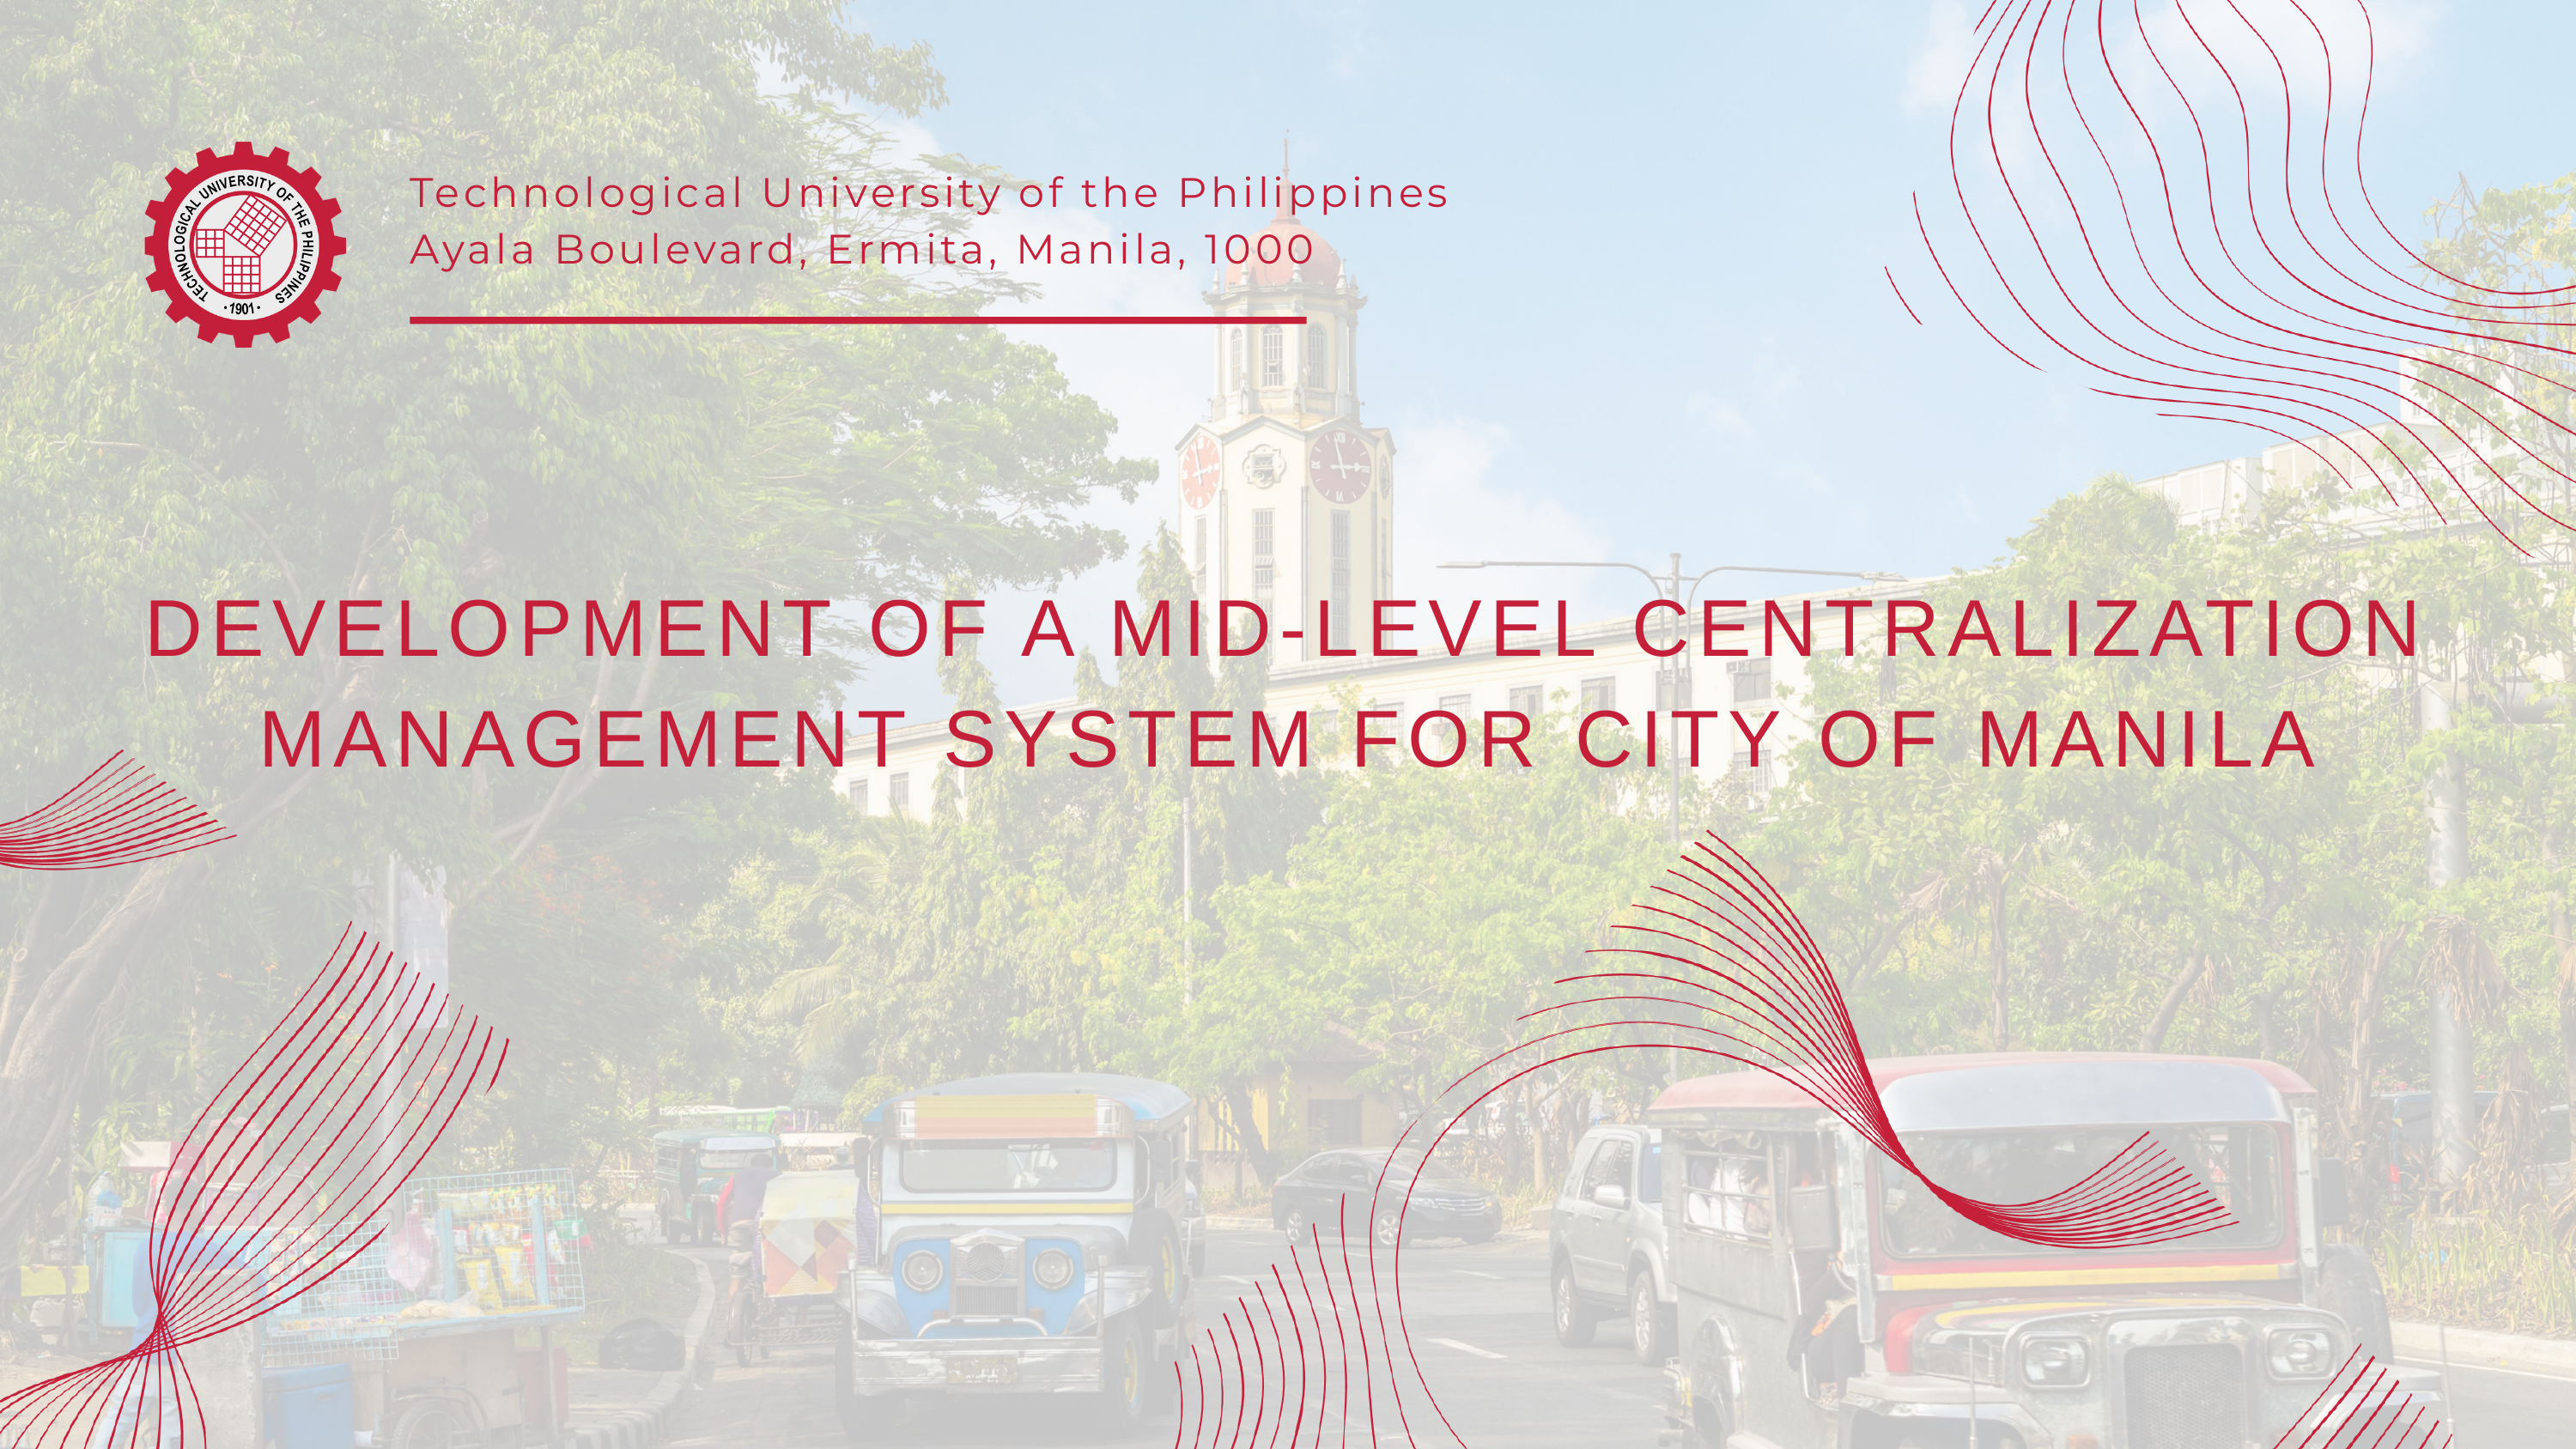

Technological University of the Philippines
Ayala Boulevard, Ermita, Manila, 1000

DEVELOPMENT OF A MID-LEVEL CENTRALIZATION MANAGEMENT SYSTEM FOR CITY OF MANILA